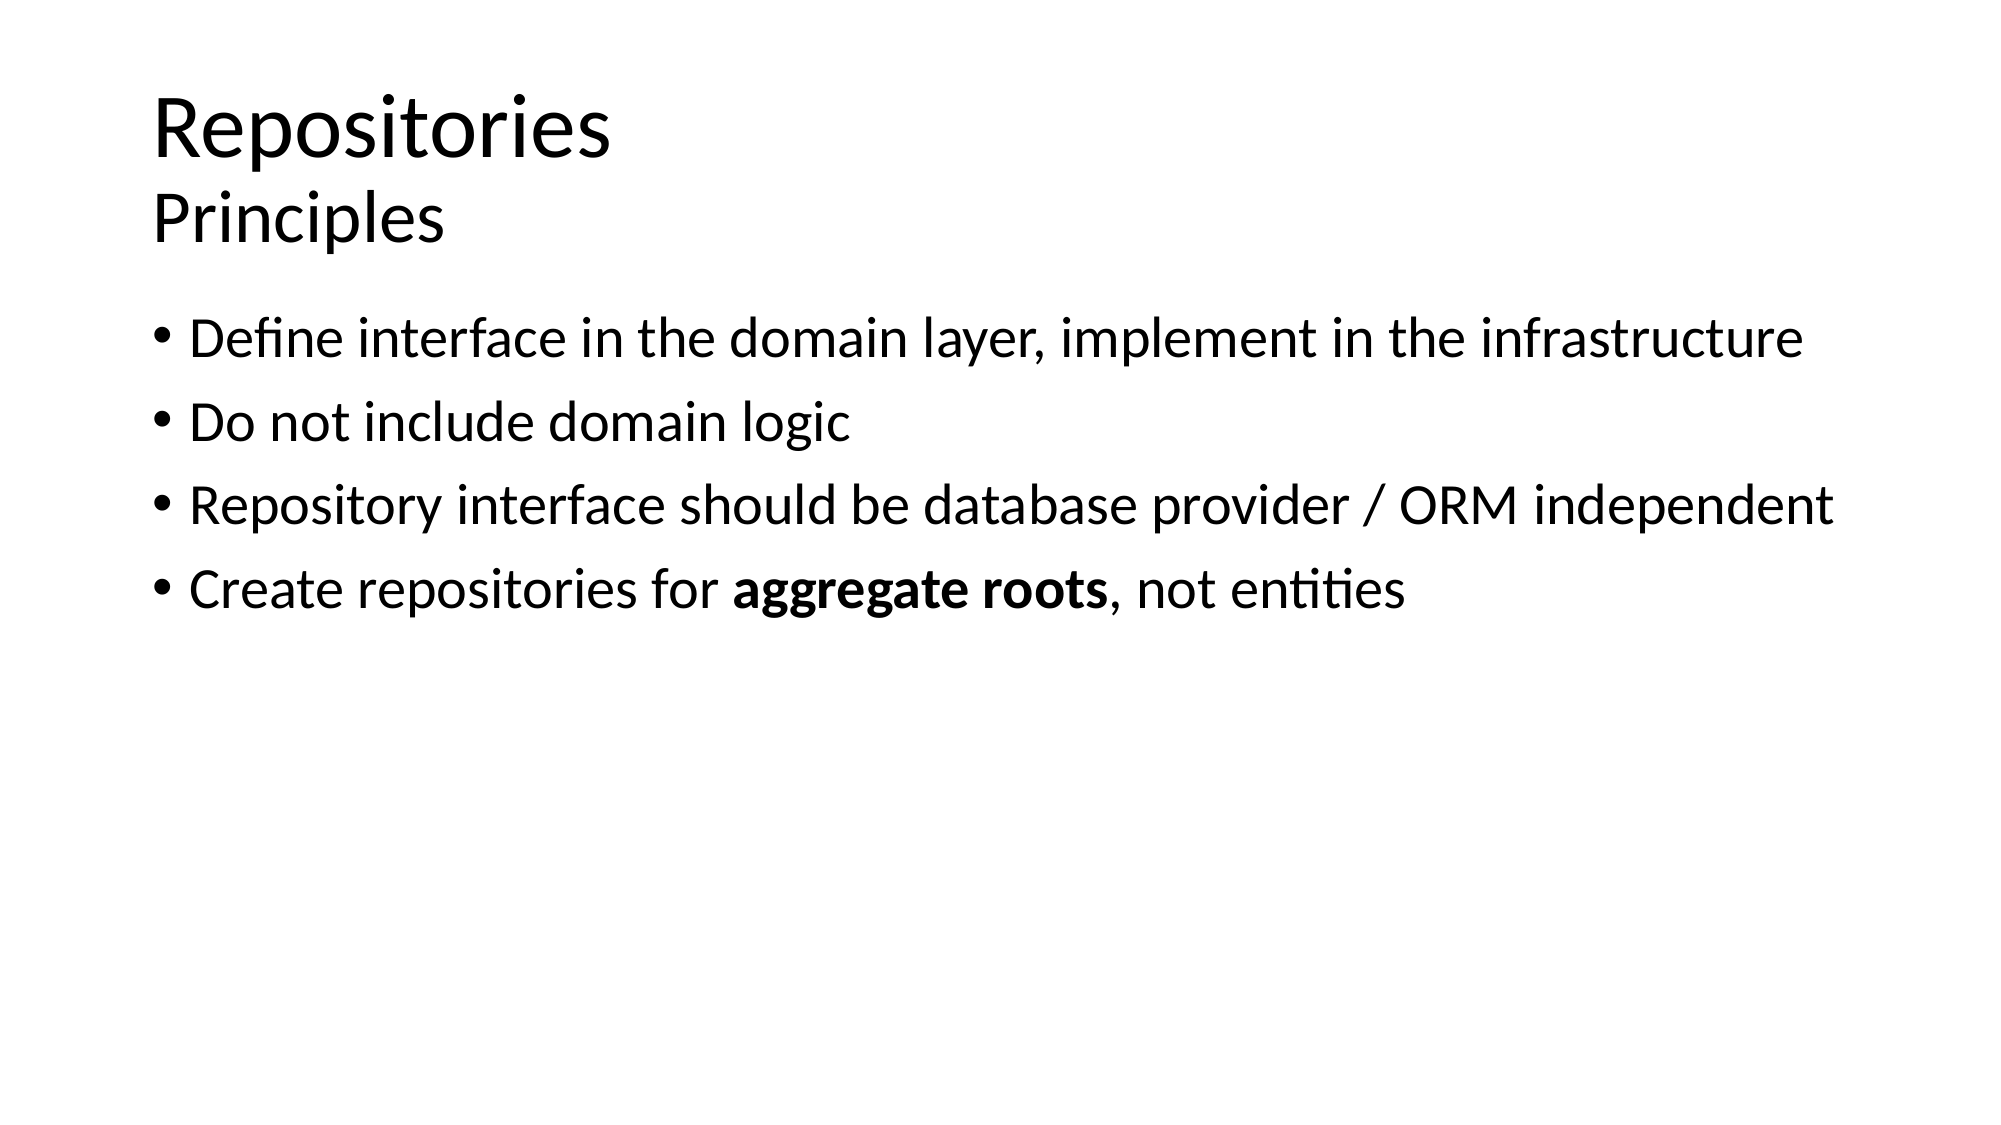

# Repositories Principles
Define interface in the domain layer, implement in the infrastructure
Do not include domain logic
Repository interface should be database provider / ORM independent
Create repositories for aggregate roots, not entities